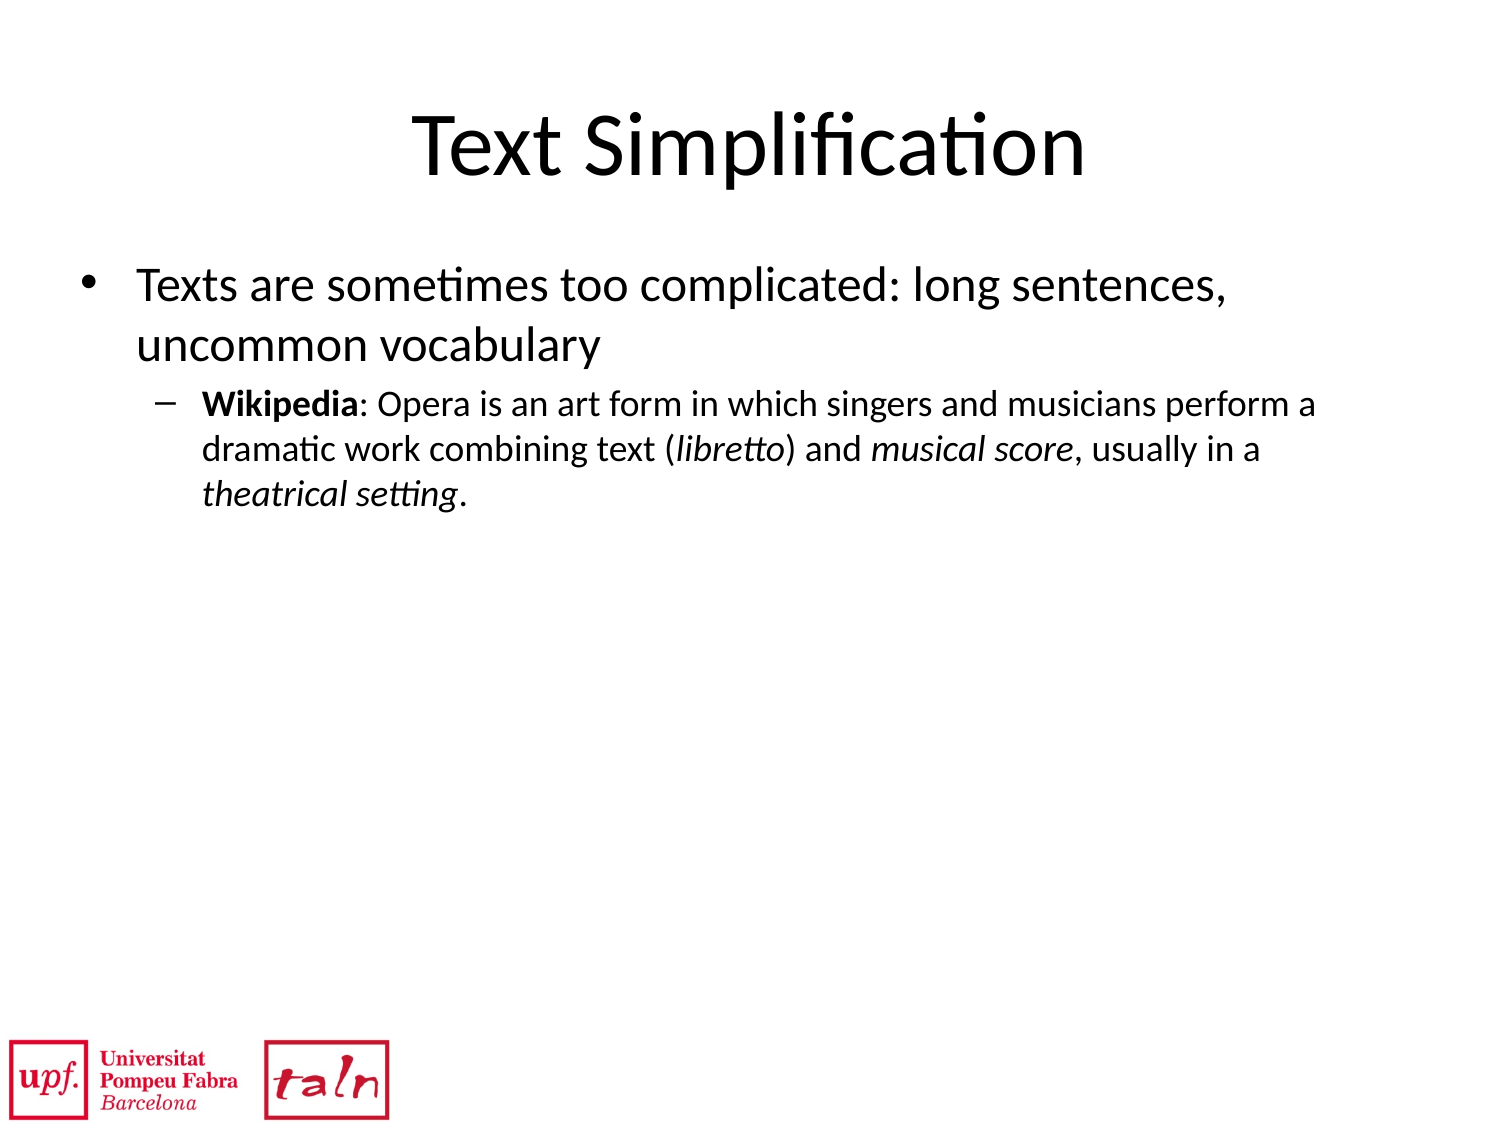

# Text Simplification
Texts are sometimes too complicated: long sentences, uncommon vocabulary
Wikipedia: Opera is an art form in which singers and musicians perform a dramatic work combining text (libretto) and musical score, usually in a theatrical setting.